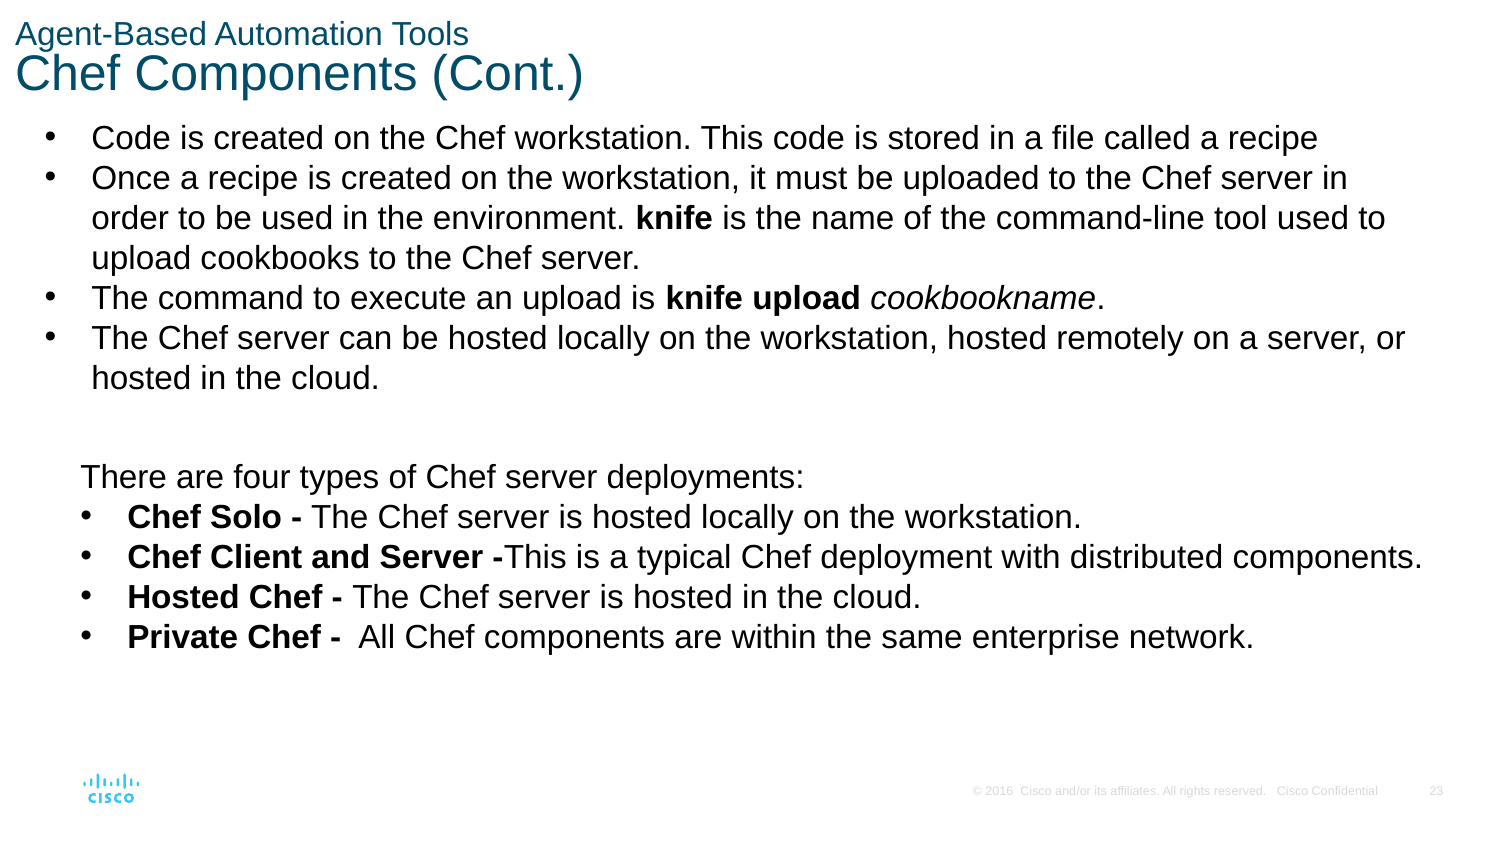

# Agent-Based Automation Tools Chef Components (Cont.)
Code is created on the Chef workstation. This code is stored in a file called a recipe
Once a recipe is created on the workstation, it must be uploaded to the Chef server in order to be used in the environment. knife is the name of the command-line tool used to upload cookbooks to the Chef server.
The command to execute an upload is knife upload cookbookname.
The Chef server can be hosted locally on the workstation, hosted remotely on a server, or hosted in the cloud.

There are four types of Chef server deployments:
Chef Solo - The Chef server is hosted locally on the workstation.
Chef Client and Server -This is a typical Chef deployment with distributed components.
Hosted Chef - The Chef server is hosted in the cloud.
Private Chef -  All Chef components are within the same enterprise network.